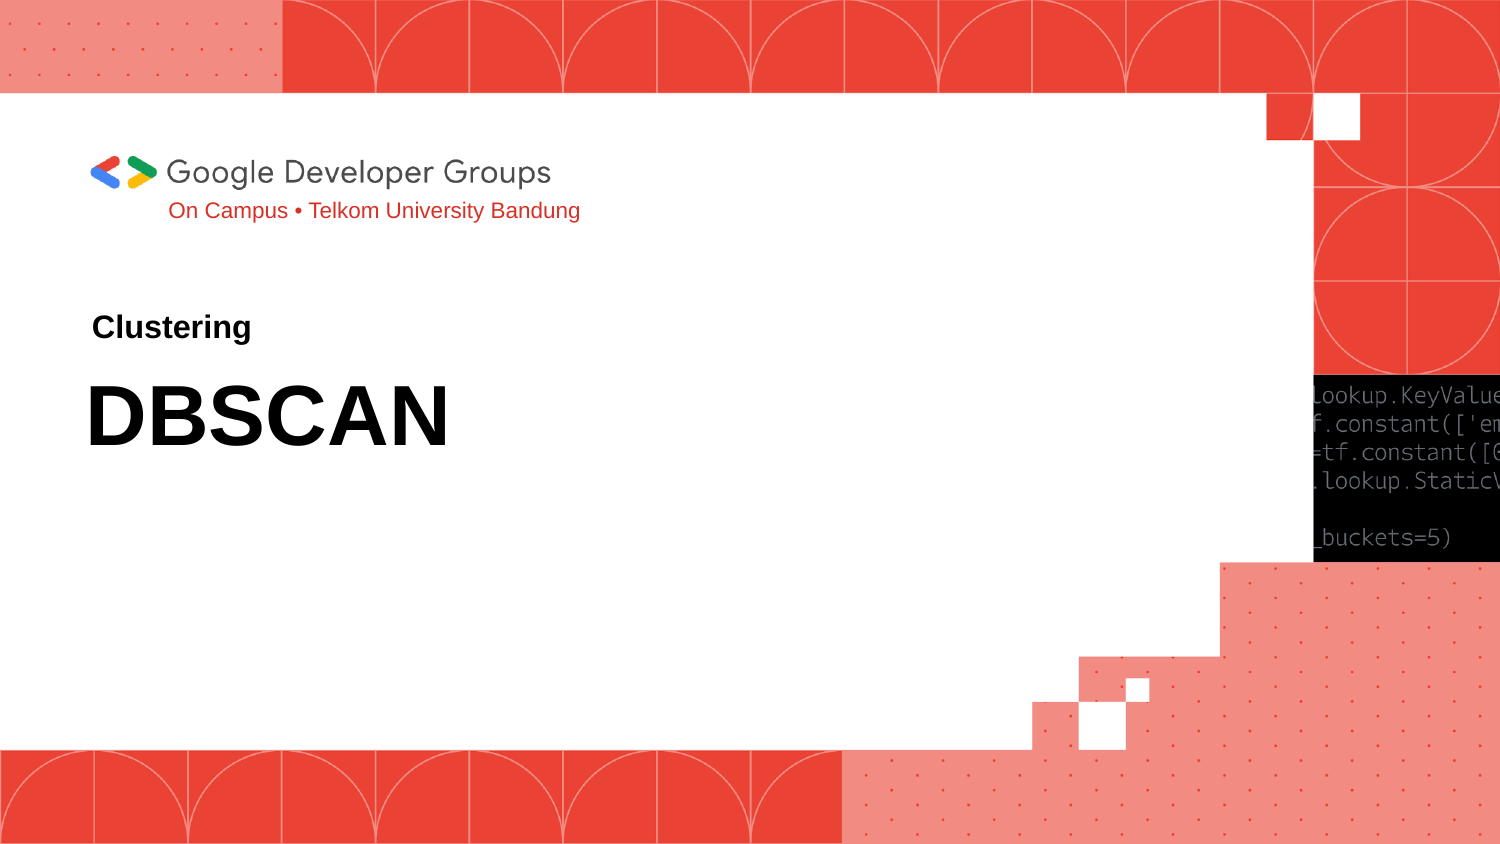

On Campus • Telkom University Bandung
# DBSCAN
Clustering